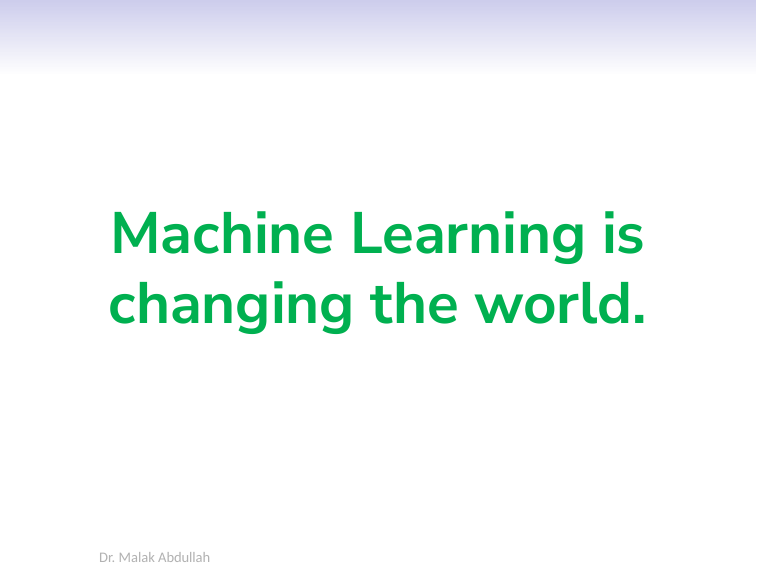

Machine Learning is changing the world.
Dr. Malak Abdullah